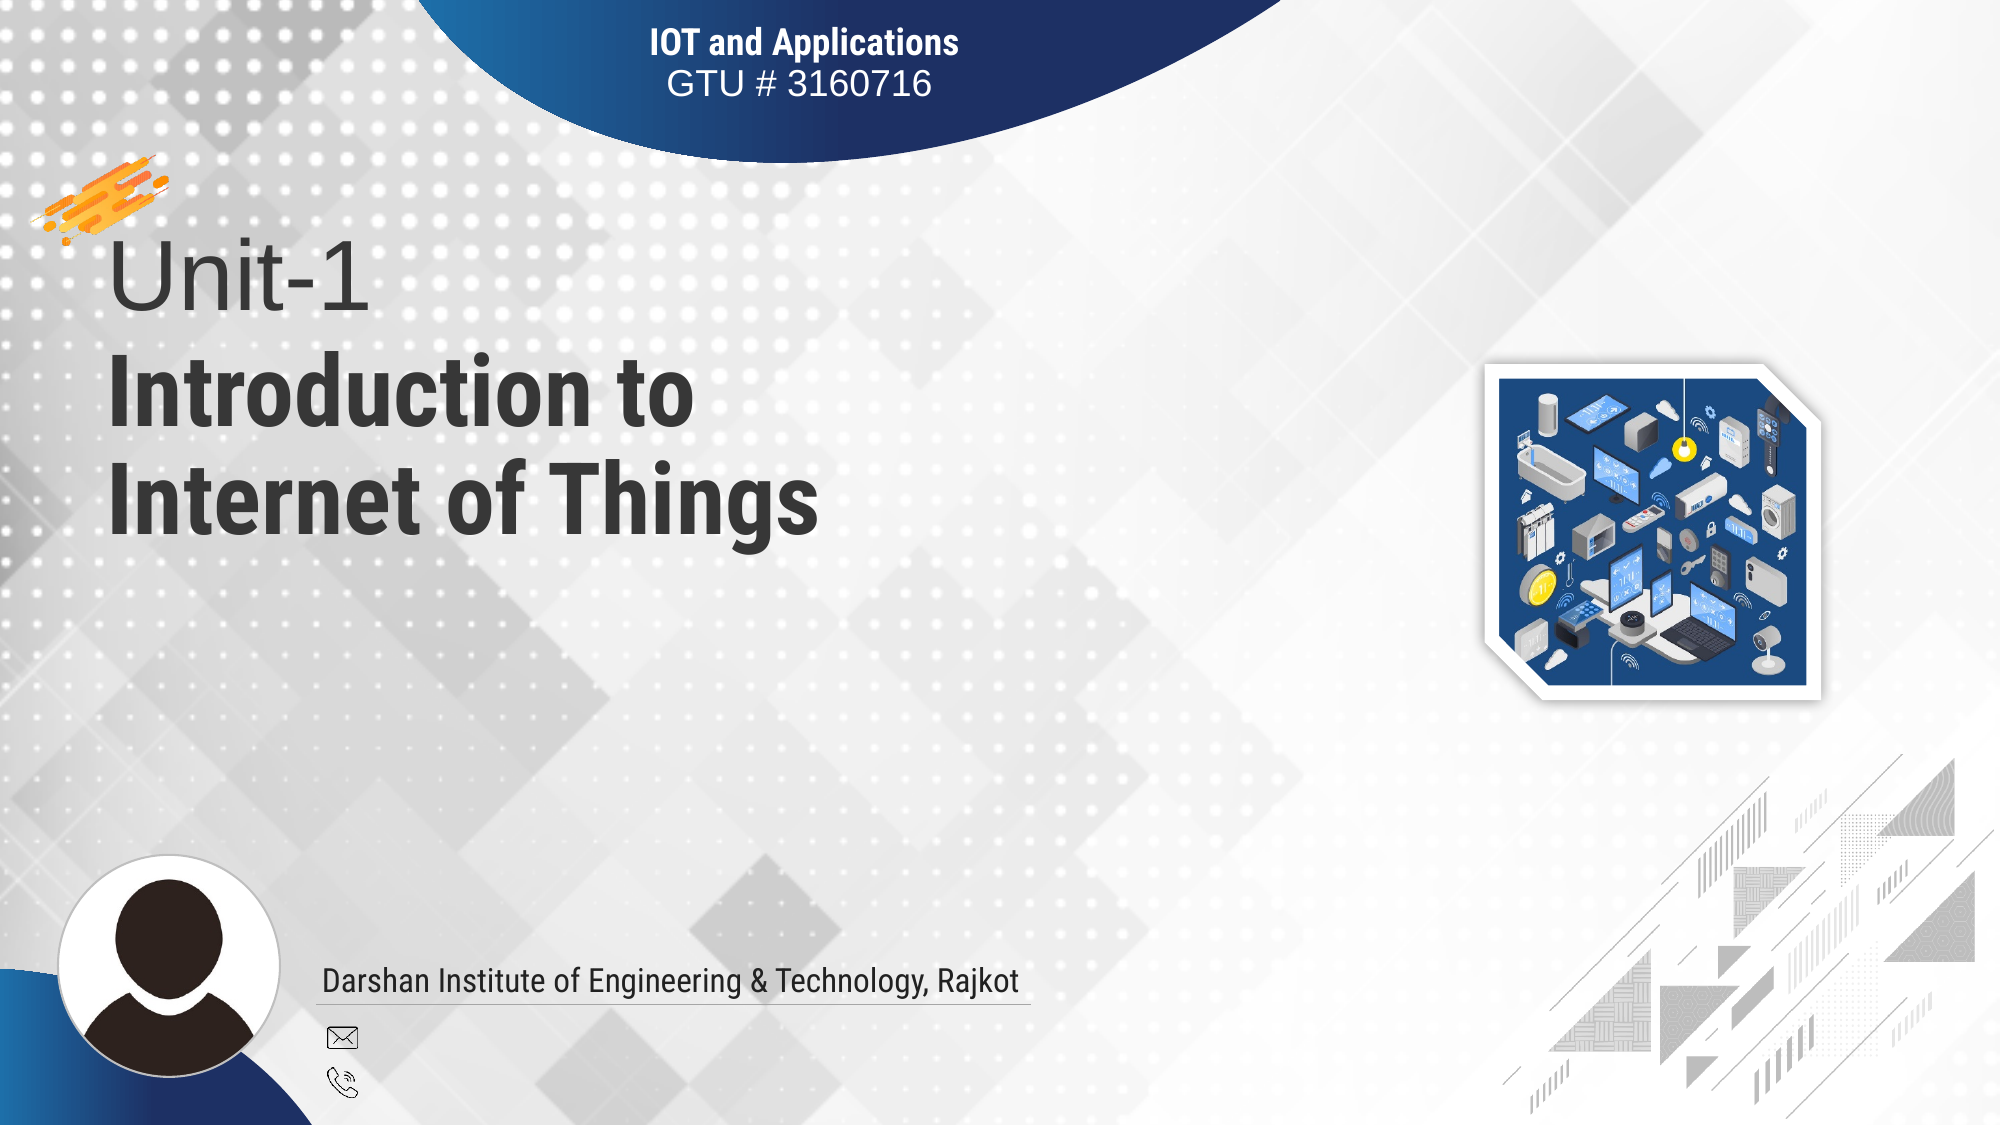

IOT and Applications
GTU # 3160716
# Unit-1 Introduction to Internet of Things